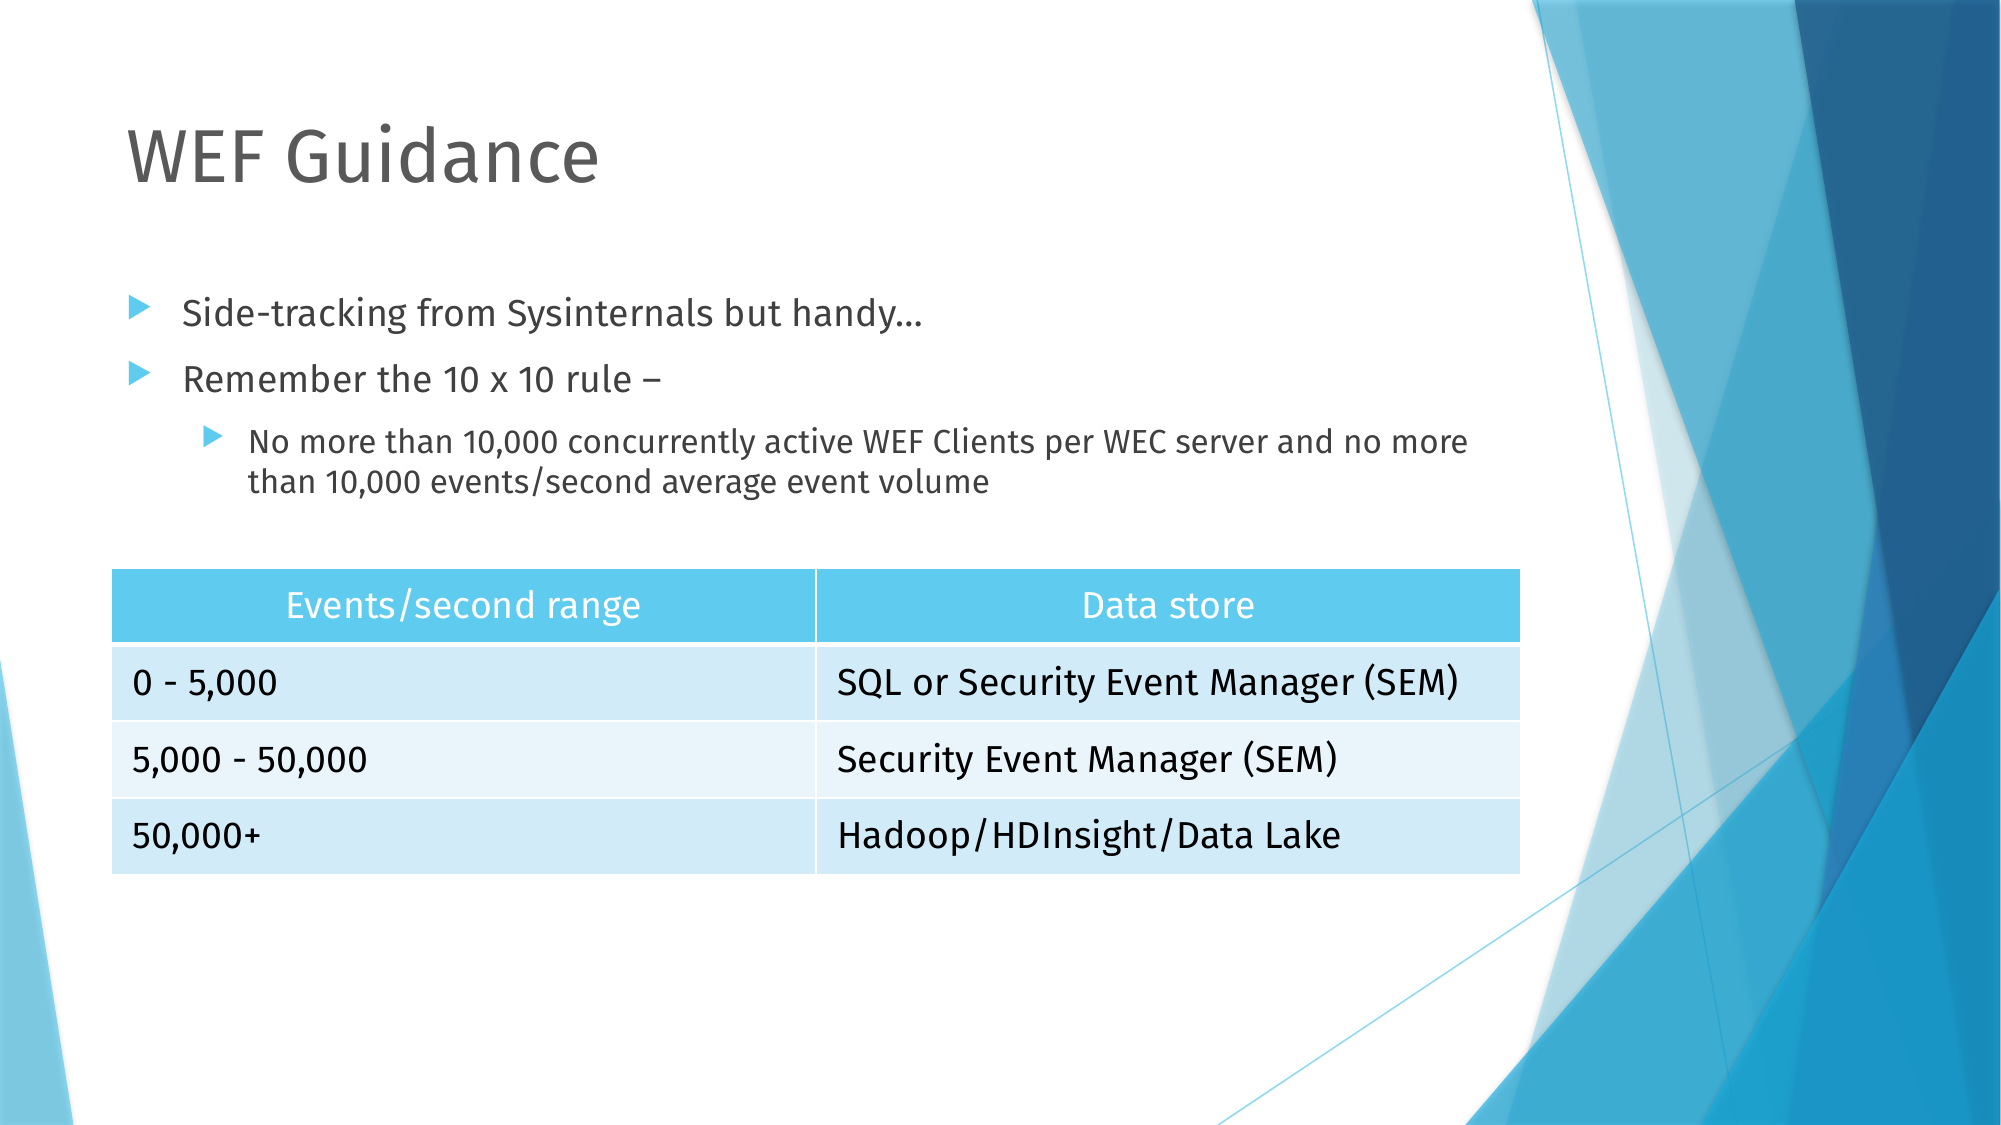

# WEF Guidance
Side-tracking from Sysinternals but handy…
Remember the 10 x 10 rule –
No more than 10,000 concurrently active WEF Clients per WEC server and no more than 10,000 events/second average event volume
| Events/second range | Data store |
| --- | --- |
| 0 - 5,000 | SQL or Security Event Manager (SEM) |
| 5,000 - 50,000 | Security Event Manager (SEM) |
| 50,000+ | Hadoop/HDInsight/Data Lake |